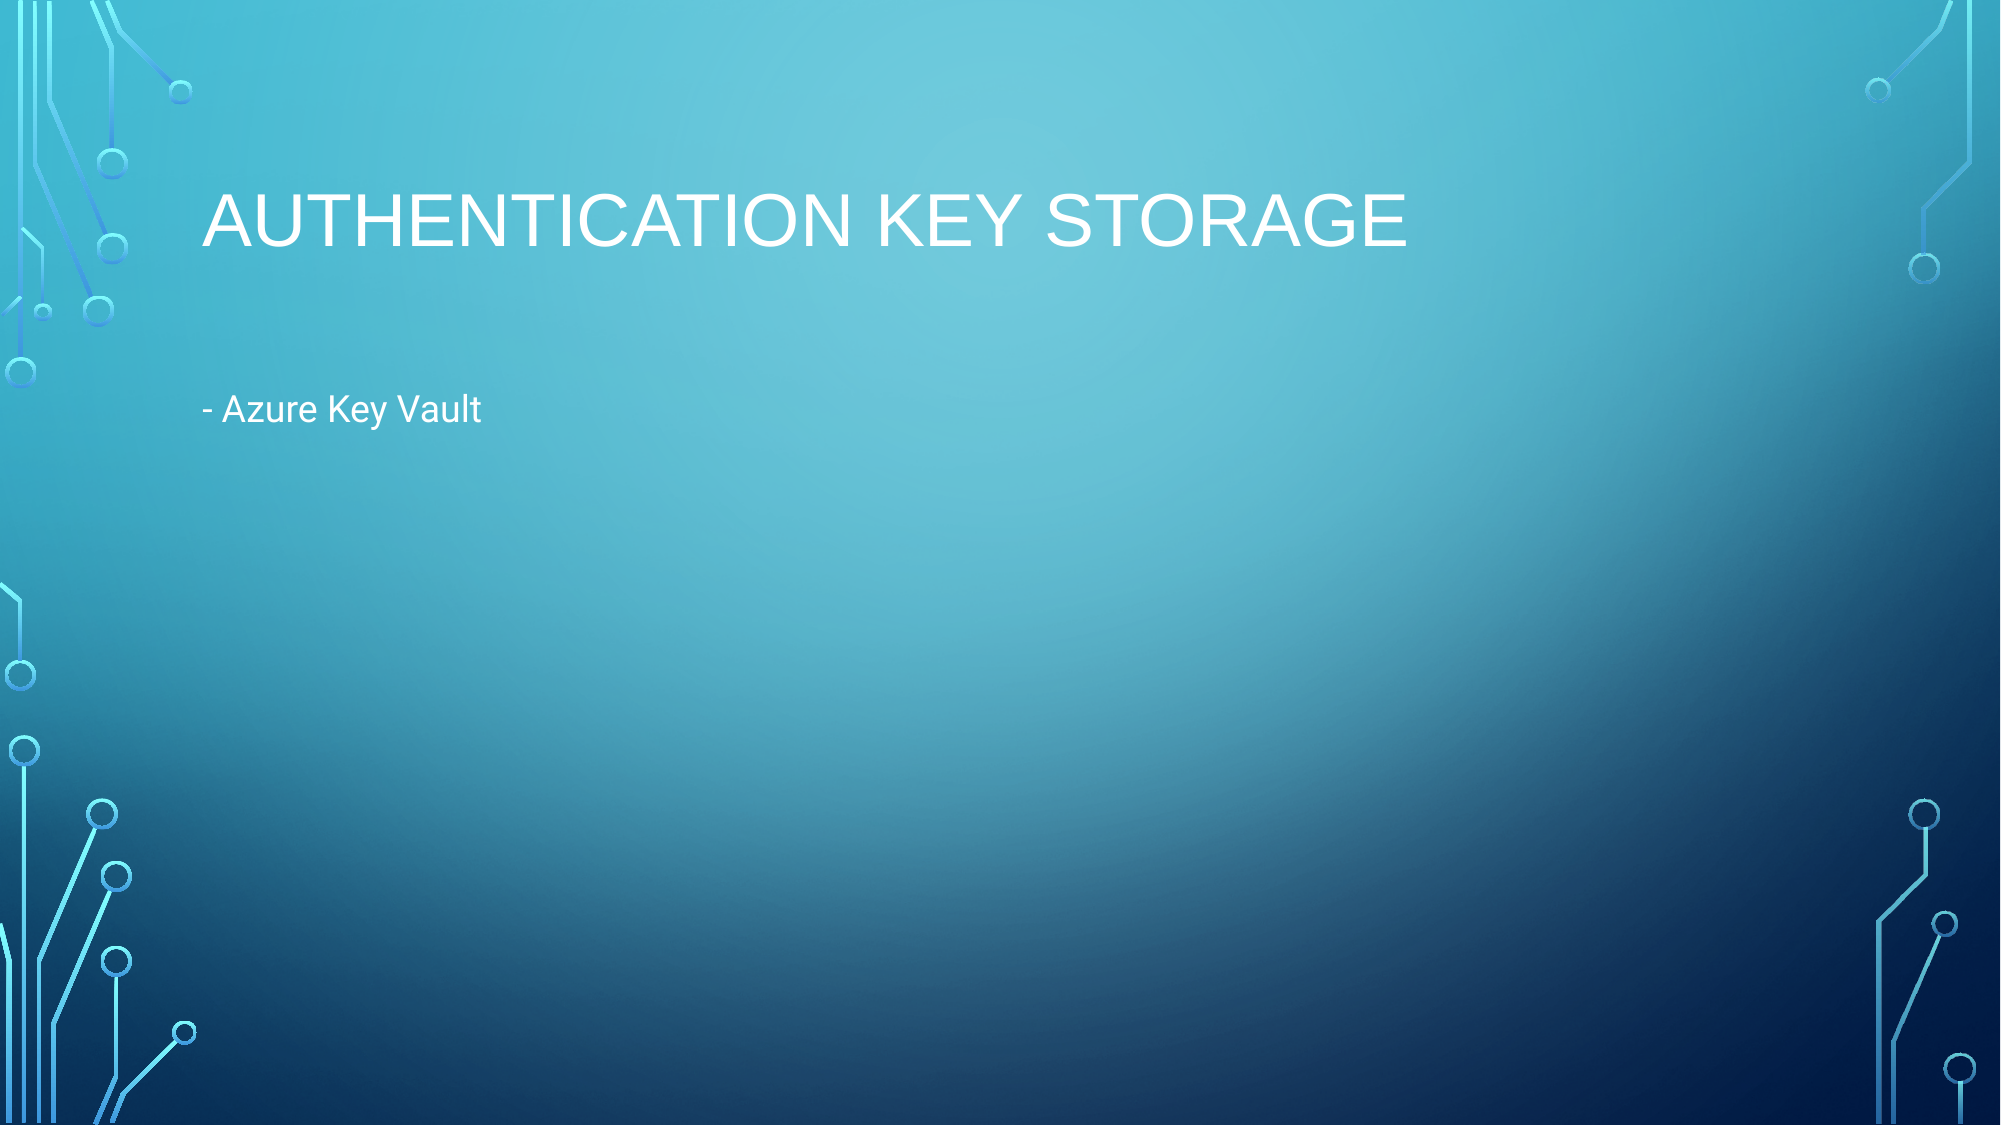

# Authentication key storage
- Azure Key Vault